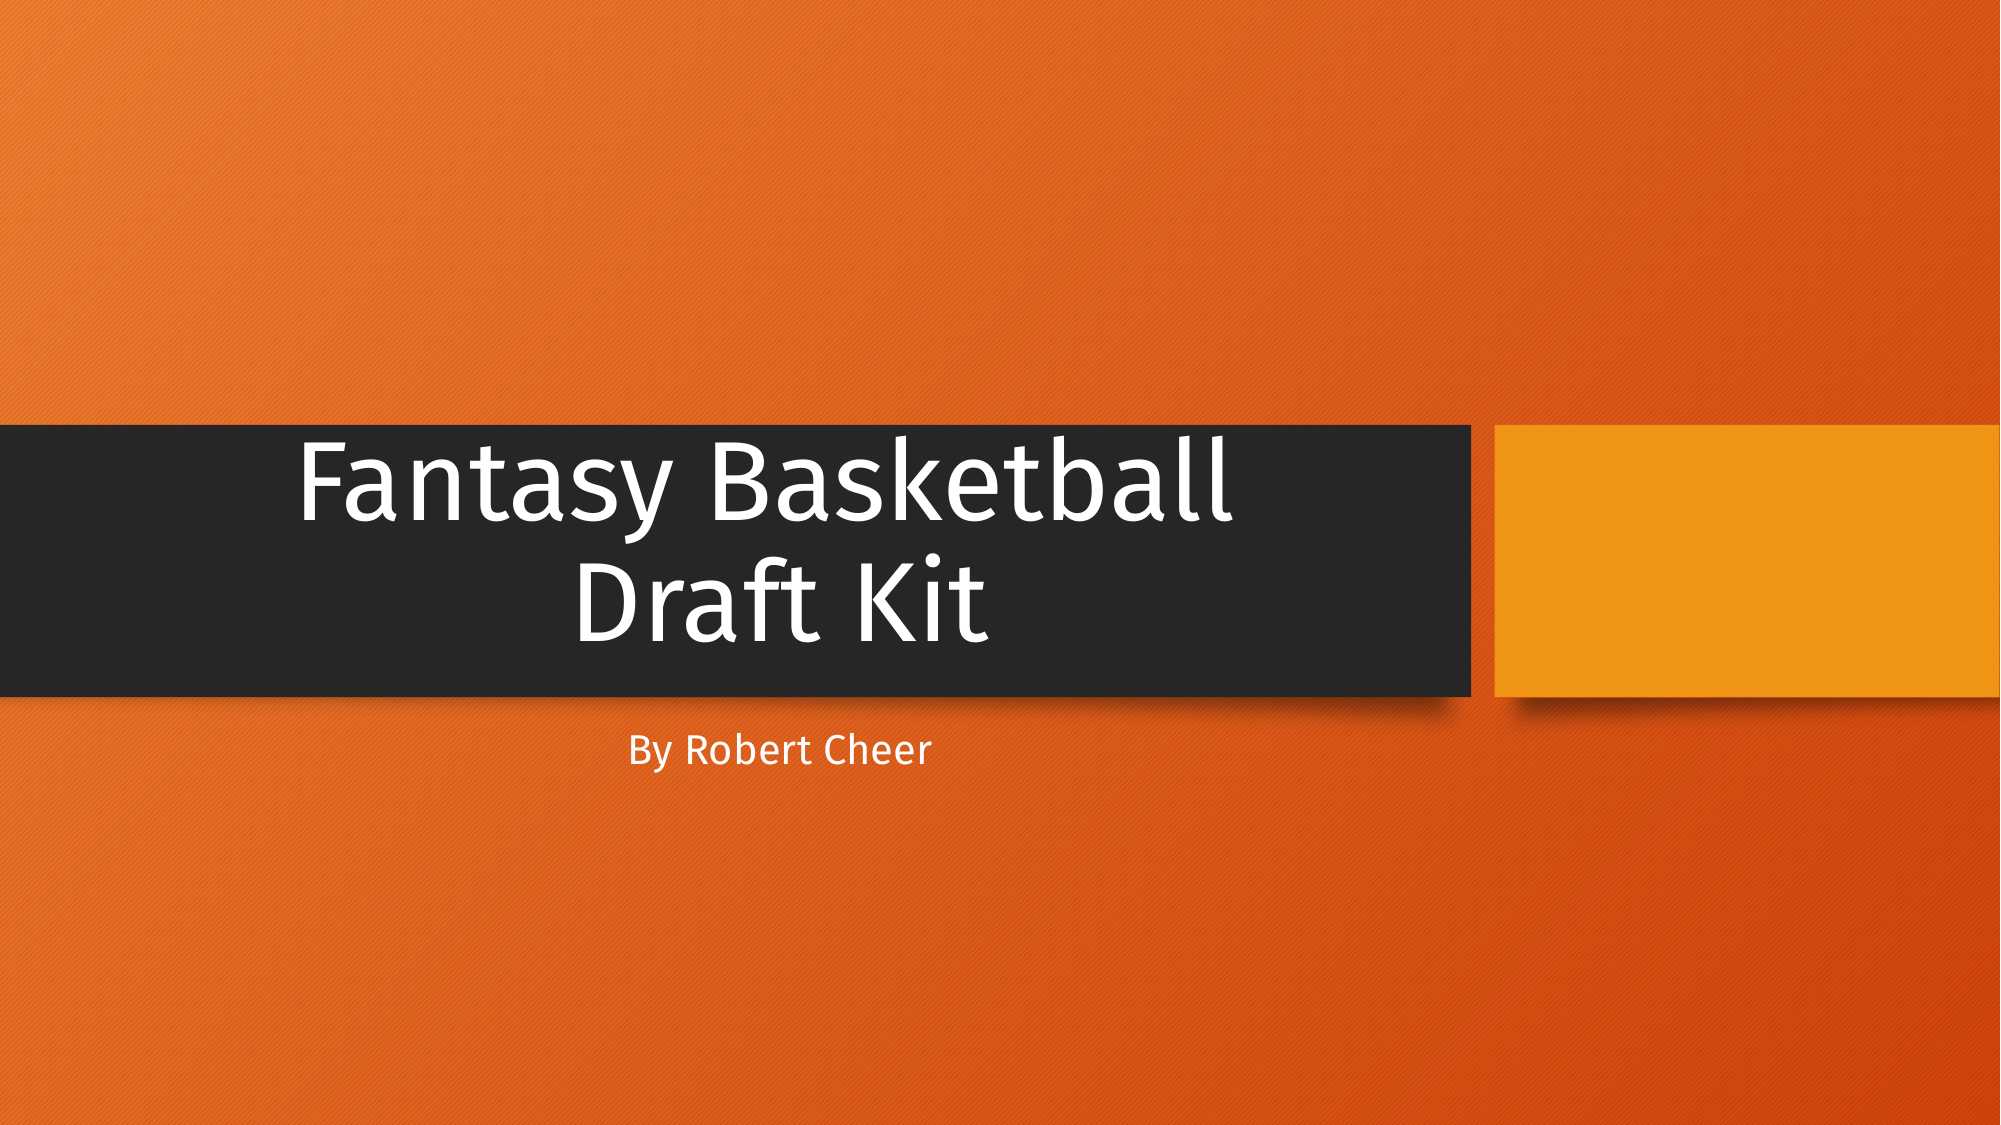

# Fantasy Basketball Draft Kit
By Robert Cheer